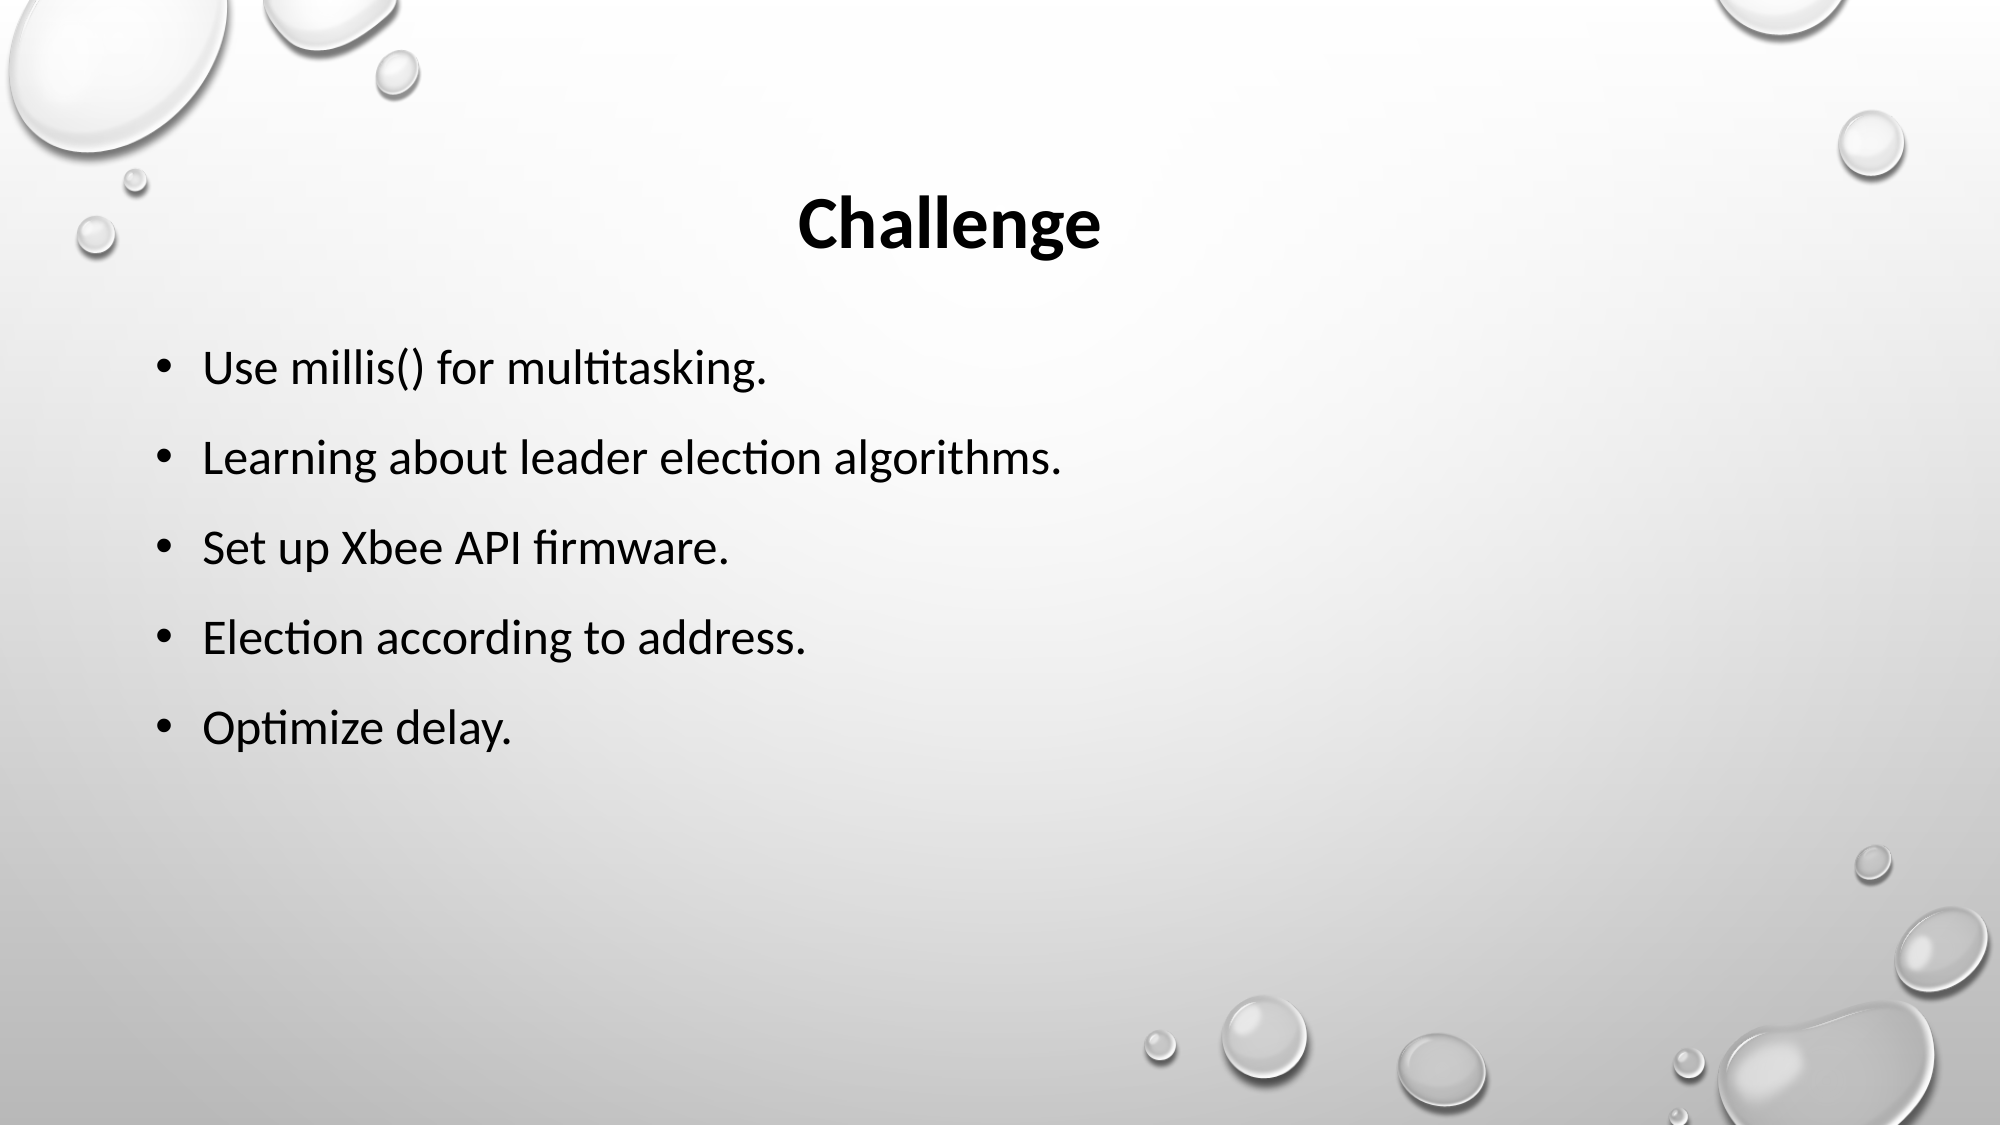

Challenge
Use millis() for multitasking.
Learning about leader election algorithms.
Set up Xbee API firmware.
Election according to address.
Optimize delay.